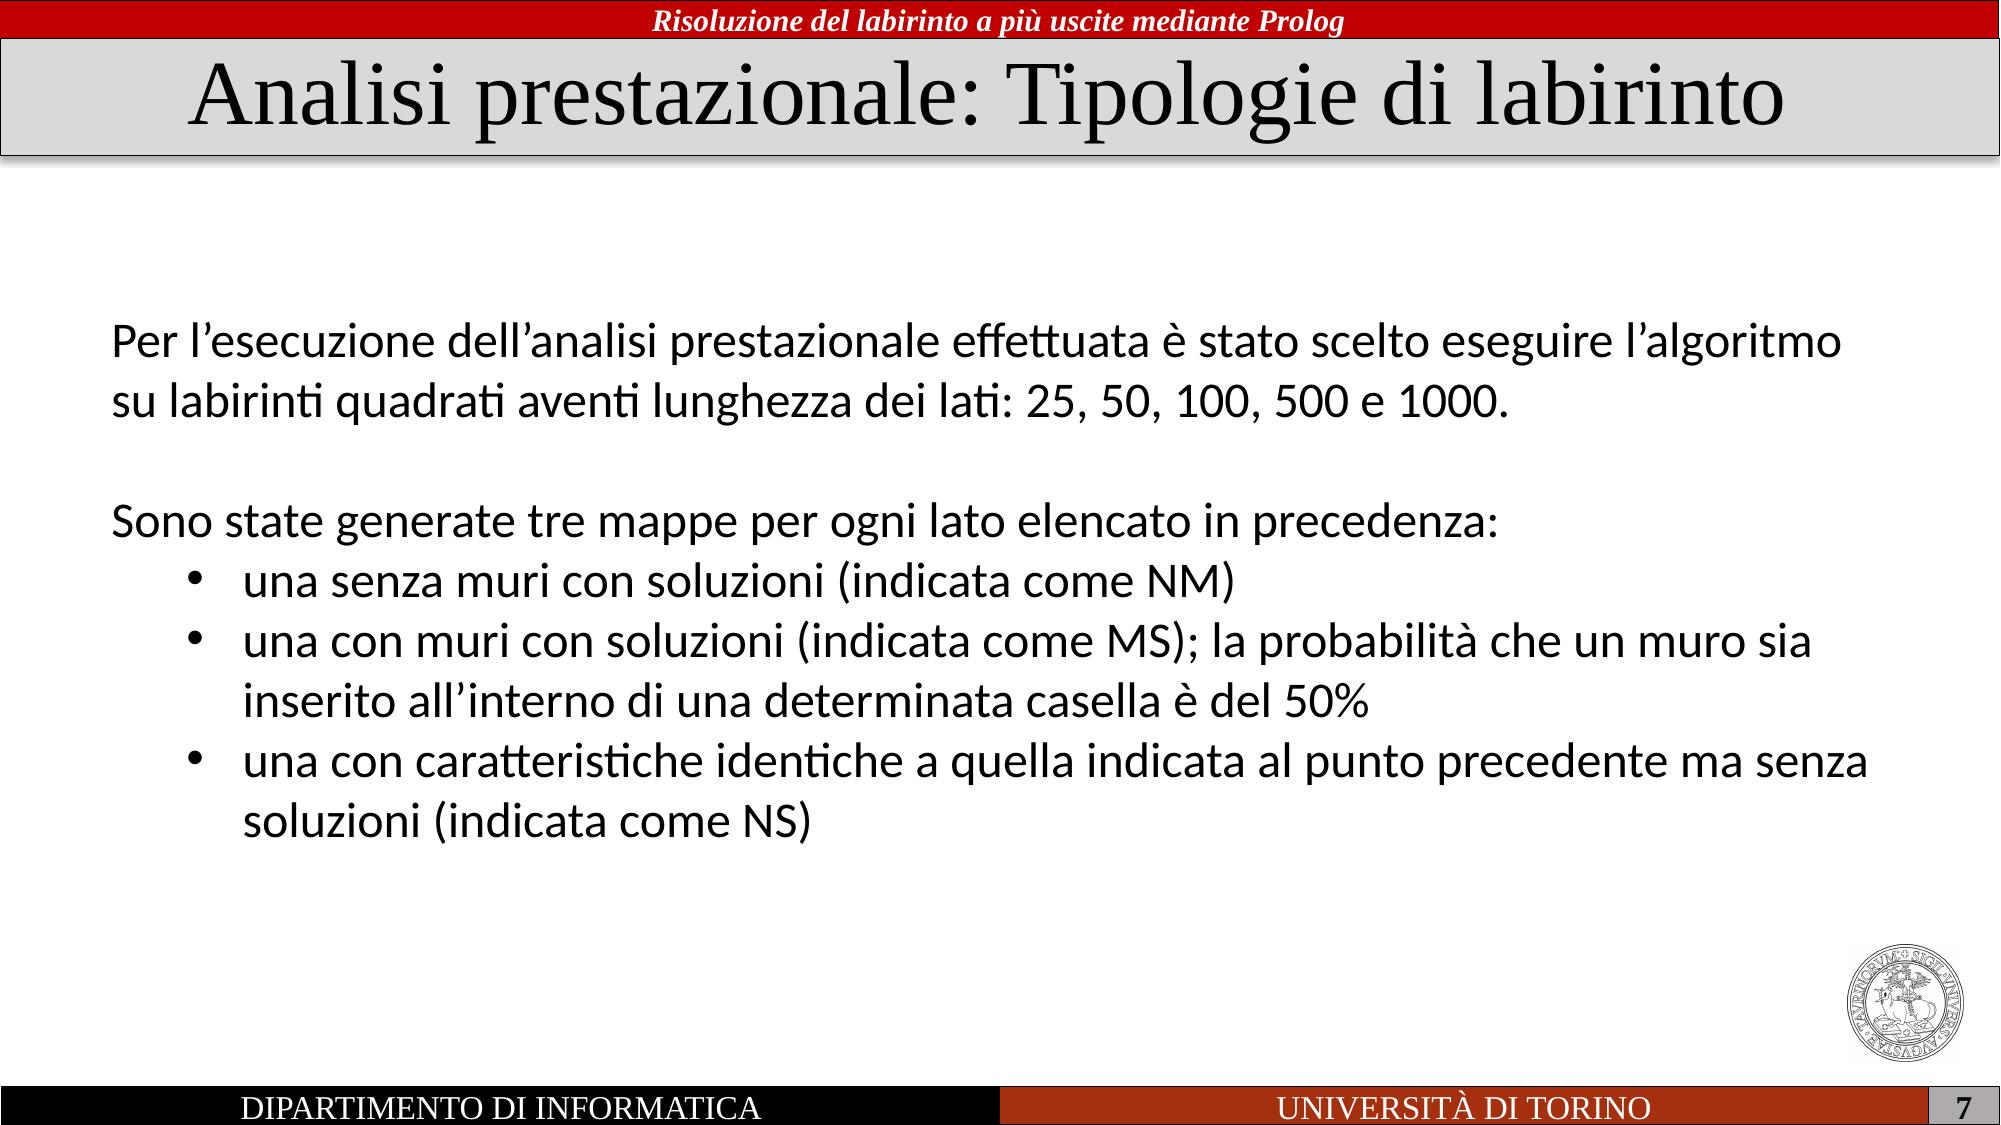

# Analisi prestazionale: Tipologie di labirinto
Per l’esecuzione dell’analisi prestazionale effettuata è stato scelto eseguire l’algoritmo su labirinti quadrati aventi lunghezza dei lati: 25, 50, 100, 500 e 1000.

Sono state generate tre mappe per ogni lato elencato in precedenza:
una senza muri con soluzioni (indicata come NM)
una con muri con soluzioni (indicata come MS); la probabilità che un muro sia inserito all’interno di una determinata casella è del 50%
una con caratteristiche identiche a quella indicata al punto precedente ma senza soluzioni (indicata come NS)